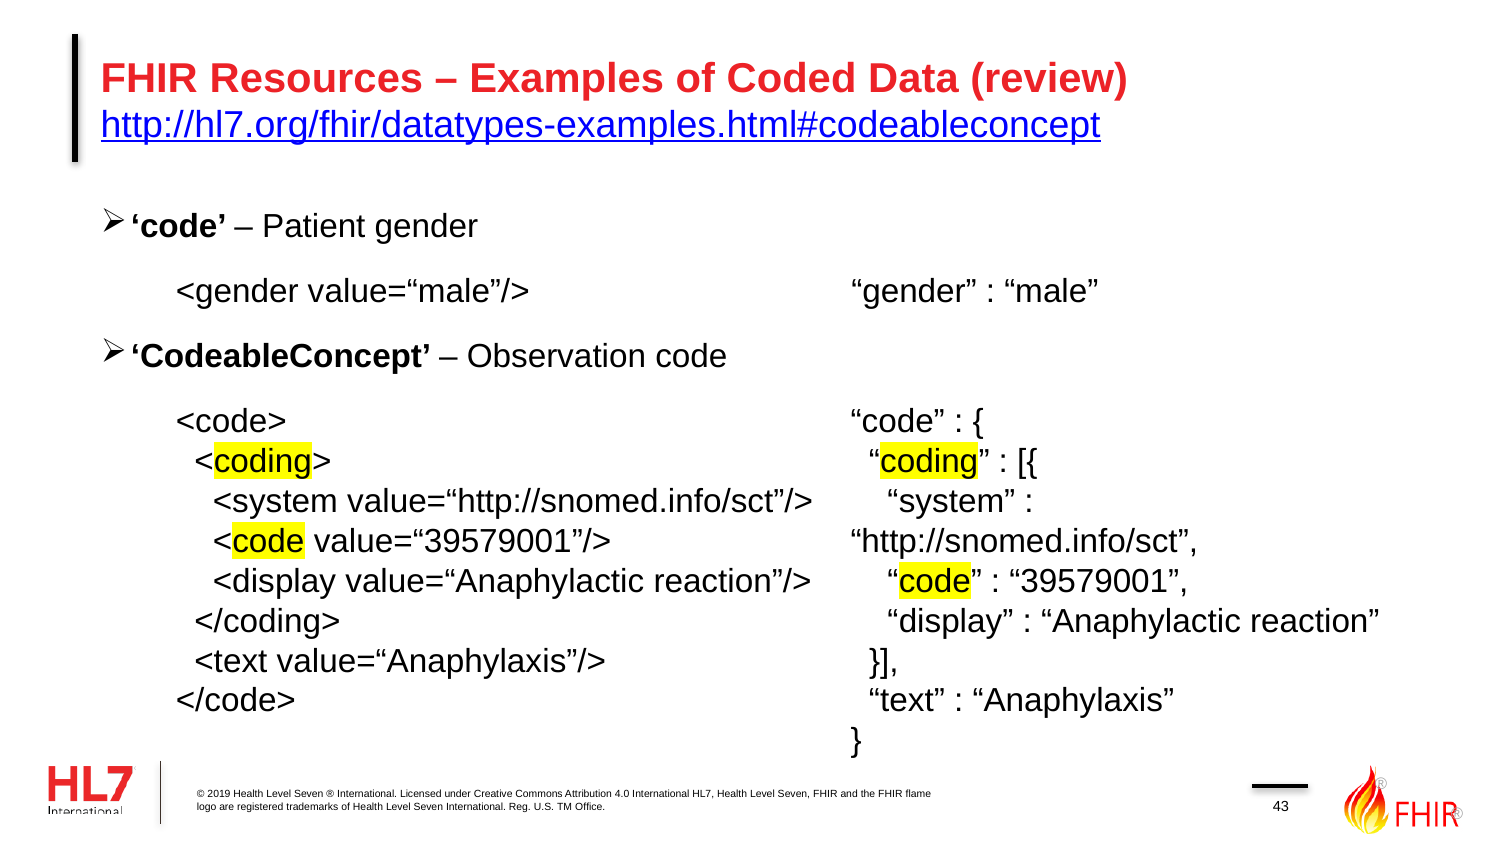

# FHIR Resources – Examples of Coded Data (review) http://hl7.org/fhir/datatypes-examples.html#codeableconcept
‘code’ – Patient gender
<gender value=“male”/>
‘CodeableConcept’ – Observation code
<code>
  <coding>
    <system value=“http://snomed.info/sct”/>
    <code value=“39579001”/>
    <display value=“Anaphylactic reaction”/>
  </coding>
  <text value=“Anaphylaxis”/>
</code>

“gender” : “male”

“code” : {
  “coding” : [{
    “system” : “http://snomed.info/sct”,
    “code” : “39579001”,
    “display” : “Anaphylactic reaction”
  }],
  “text” : “Anaphylaxis”
}
43
© 2019 Health Level Seven ® International. Licensed under Creative Commons Attribution 4.0 International HL7, Health Level Seven, FHIR and the FHIR flame logo are registered trademarks of Health Level Seven International. Reg. U.S. TM Office.